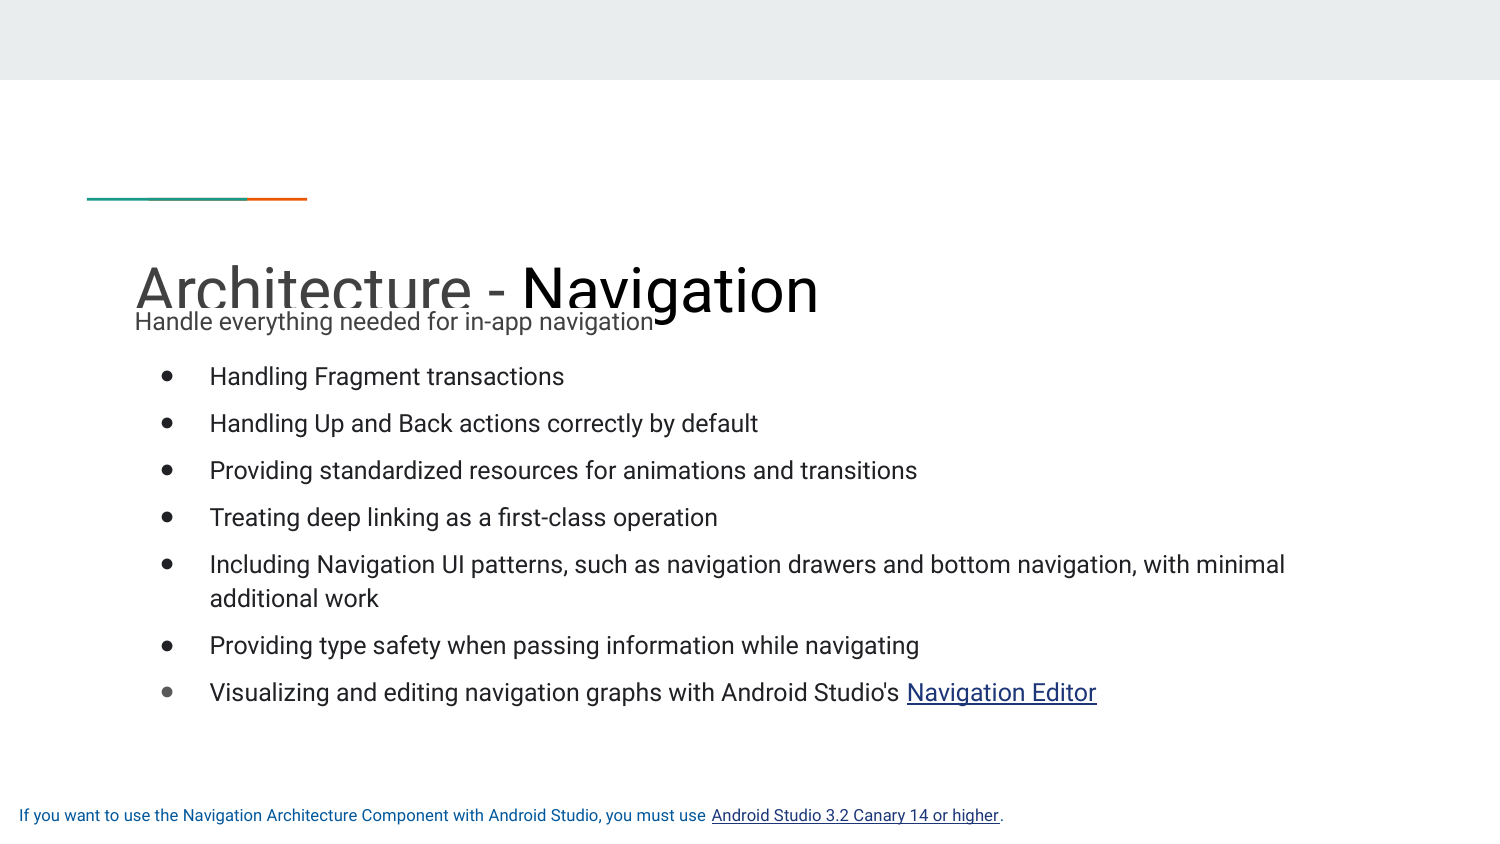

# Architecture - Navigation

Handle everything needed for in-app navigation
Handling Fragment transactions
Handling Up and Back actions correctly by default
Providing standardized resources for animations and transitions
Treating deep linking as a first-class operation
Including Navigation UI patterns, such as navigation drawers and bottom navigation, with minimal additional work
Providing type safety when passing information while navigating
Visualizing and editing navigation graphs with Android Studio's Navigation Editor

 If you want to use the Navigation Architecture Component with Android Studio, you must use Android Studio 3.2 Canary 14 or higher.